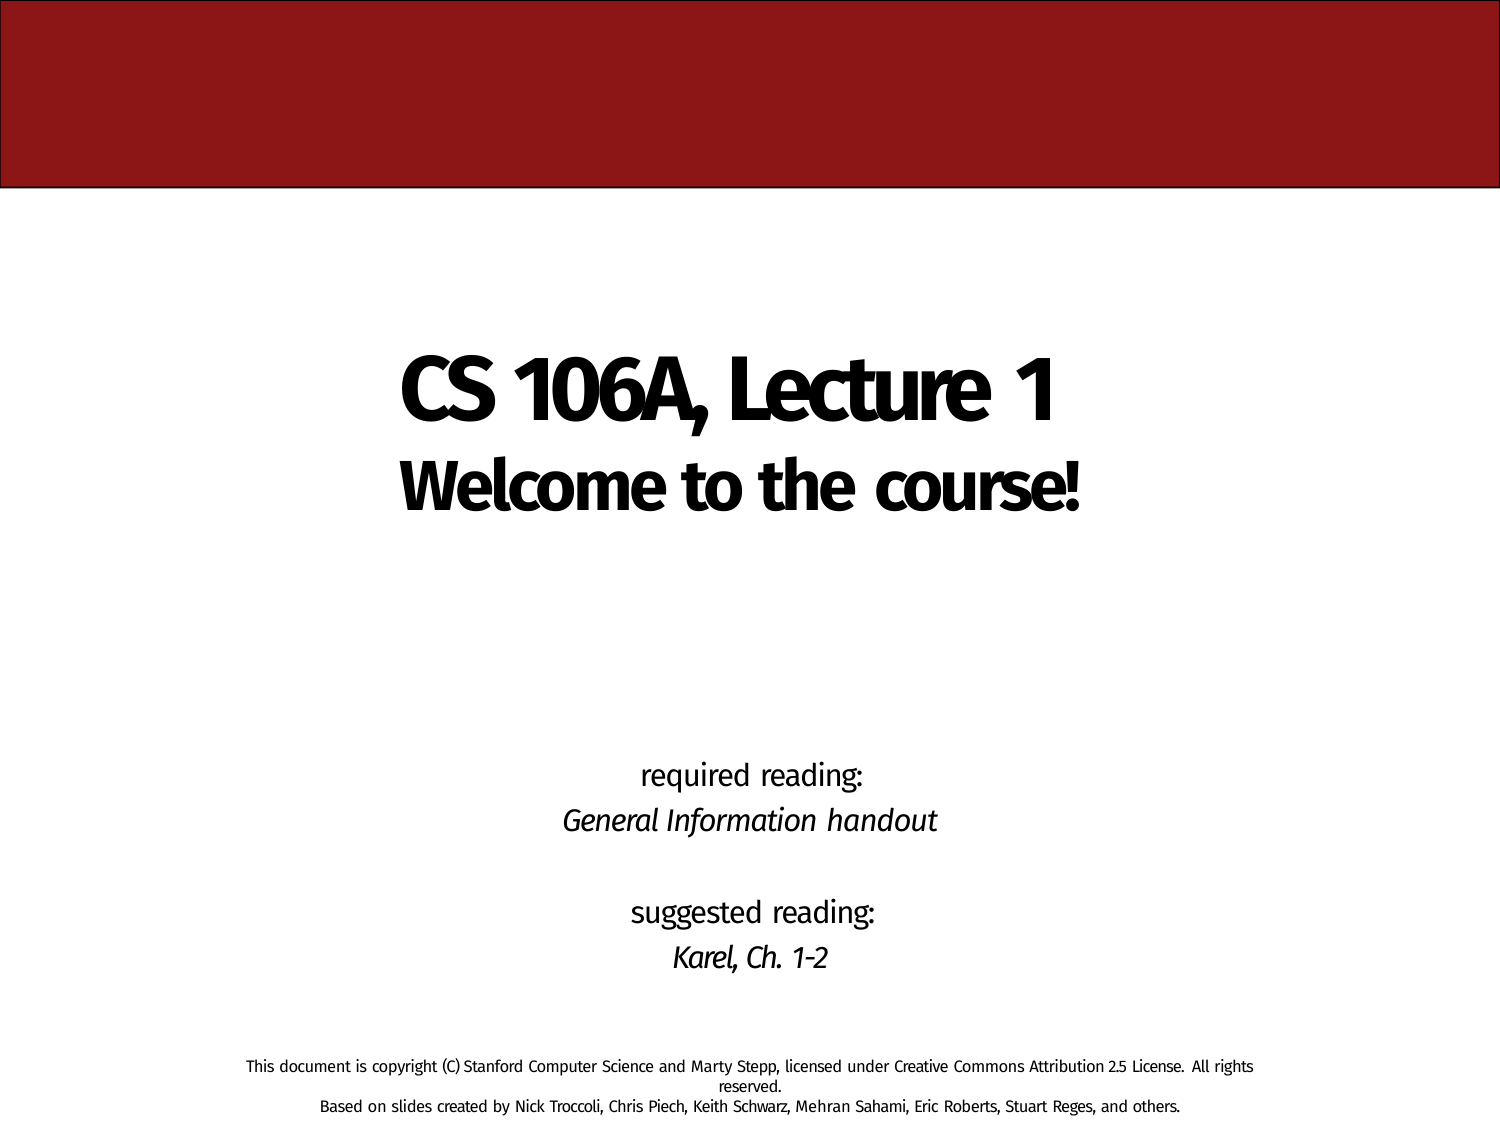

# CS 106A, Lecture 1
Welcome to the course!
required reading:
General Information handout

suggested reading:
Karel, Ch. 1-2
This document is copyright (C) Stanford Computer Science and Marty Stepp, licensed under Creative Commons Attribution 2.5 License. All rights reserved.
Based on slides created by Nick Troccoli, Chris Piech, Keith Schwarz, Mehran Sahami, Eric Roberts, Stuart Reges, and others.